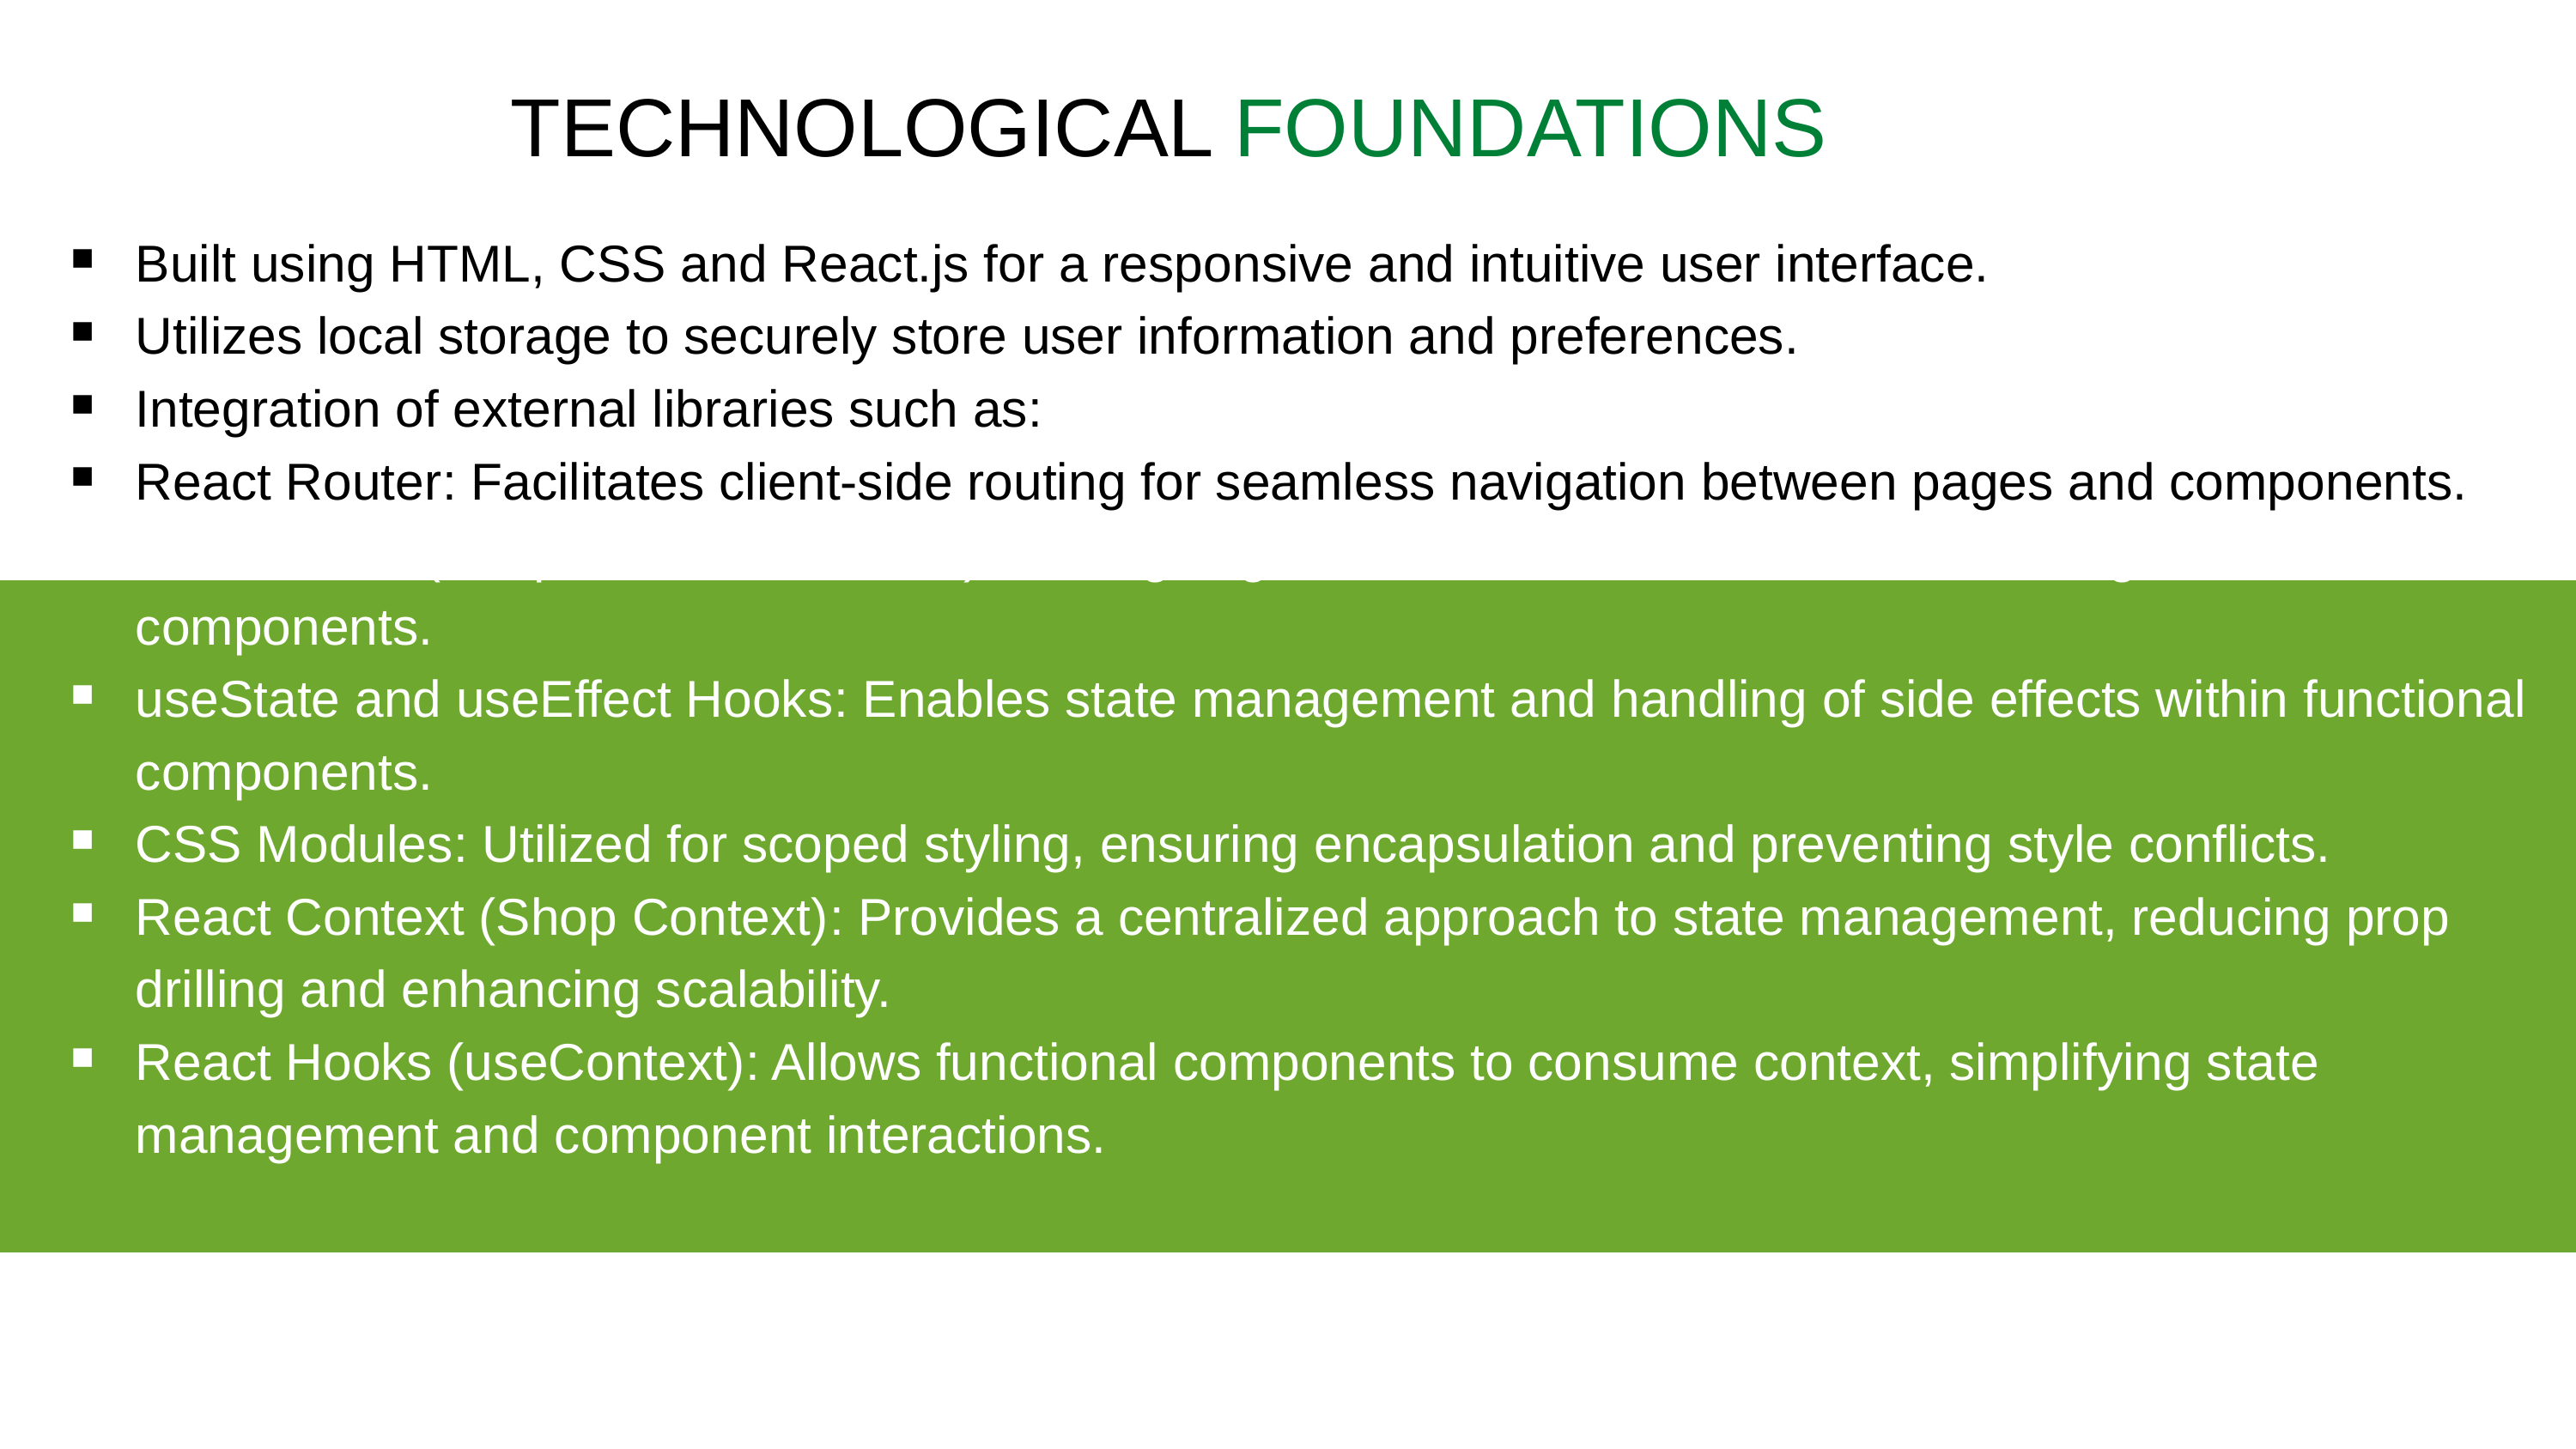

TECHNOLOGICAL FOUNDATIONS
Built using HTML, CSS and React.js for a responsive and intuitive user interface.
Utilizes local storage to securely store user information and preferences.
Integration of external libraries such as:
React Router: Facilitates client-side routing for seamless navigation between pages and components.
Context API (Shop Context Provider): Manages global state and facilitates data sharing between components.
useState and useEffect Hooks: Enables state management and handling of side effects within functional components.
CSS Modules: Utilized for scoped styling, ensuring encapsulation and preventing style conflicts.
React Context (Shop Context): Provides a centralized approach to state management, reducing prop drilling and enhancing scalability.
React Hooks (useContext): Allows functional components to consume context, simplifying state management and component interactions.